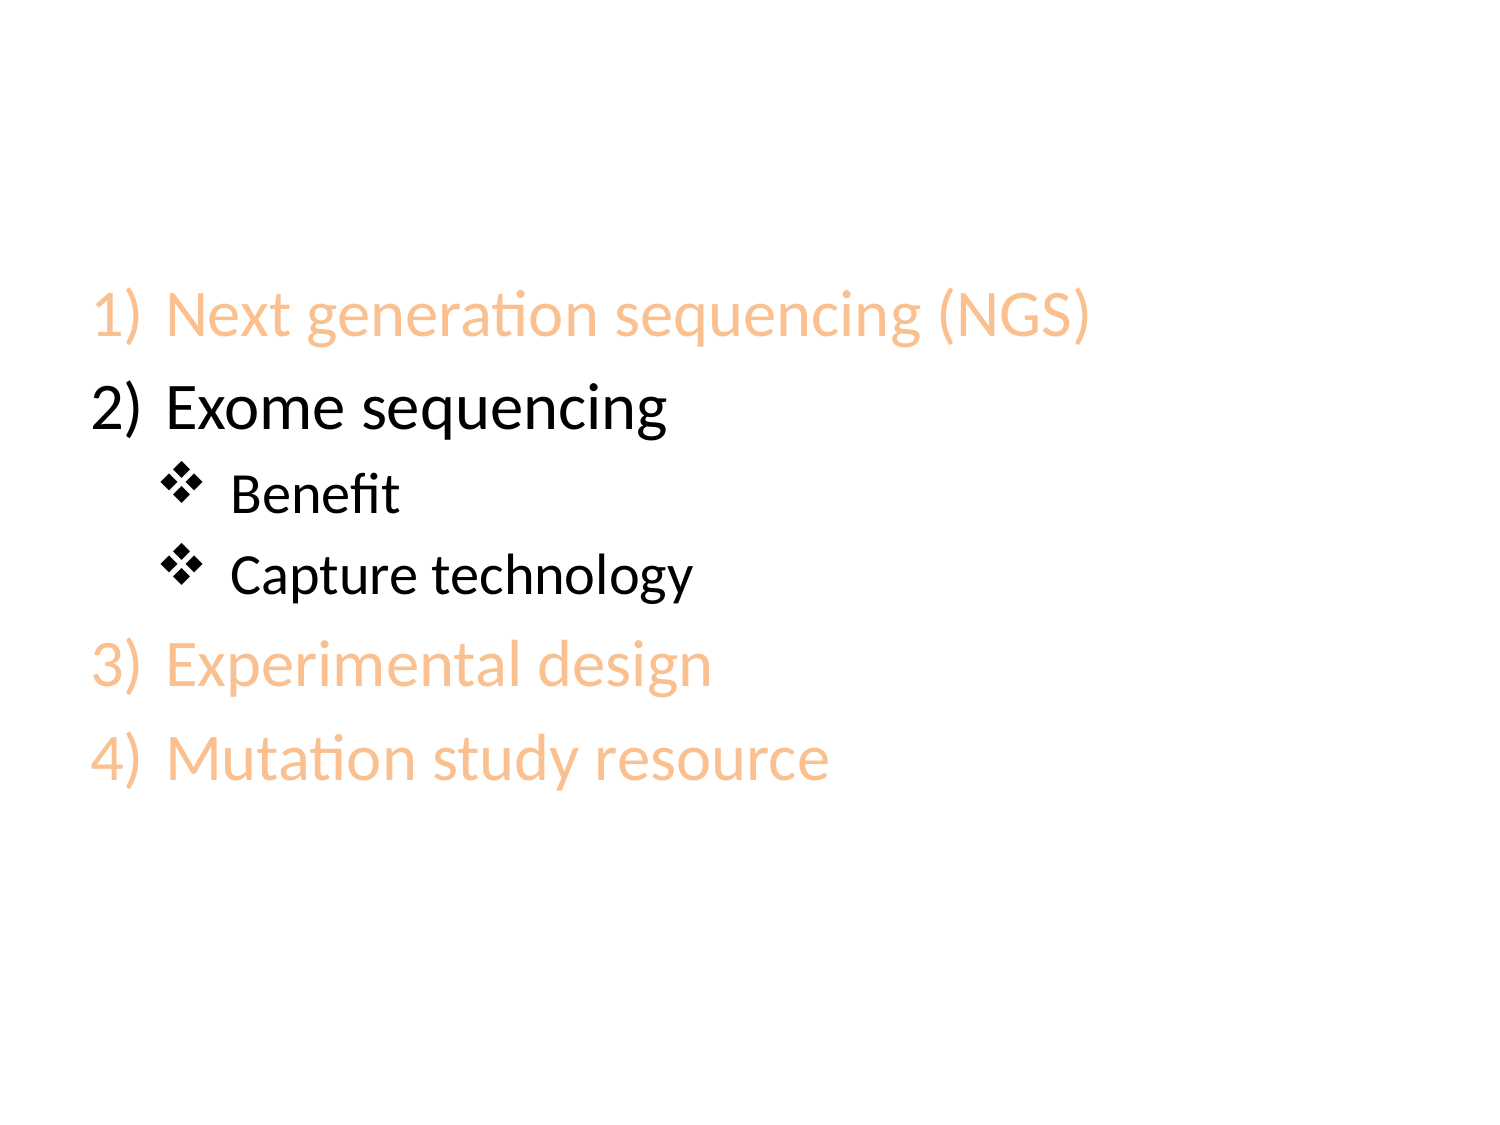

Next generation sequencing (NGS)
Exome sequencing
Benefit
Capture technology
Experimental design
Mutation study resource